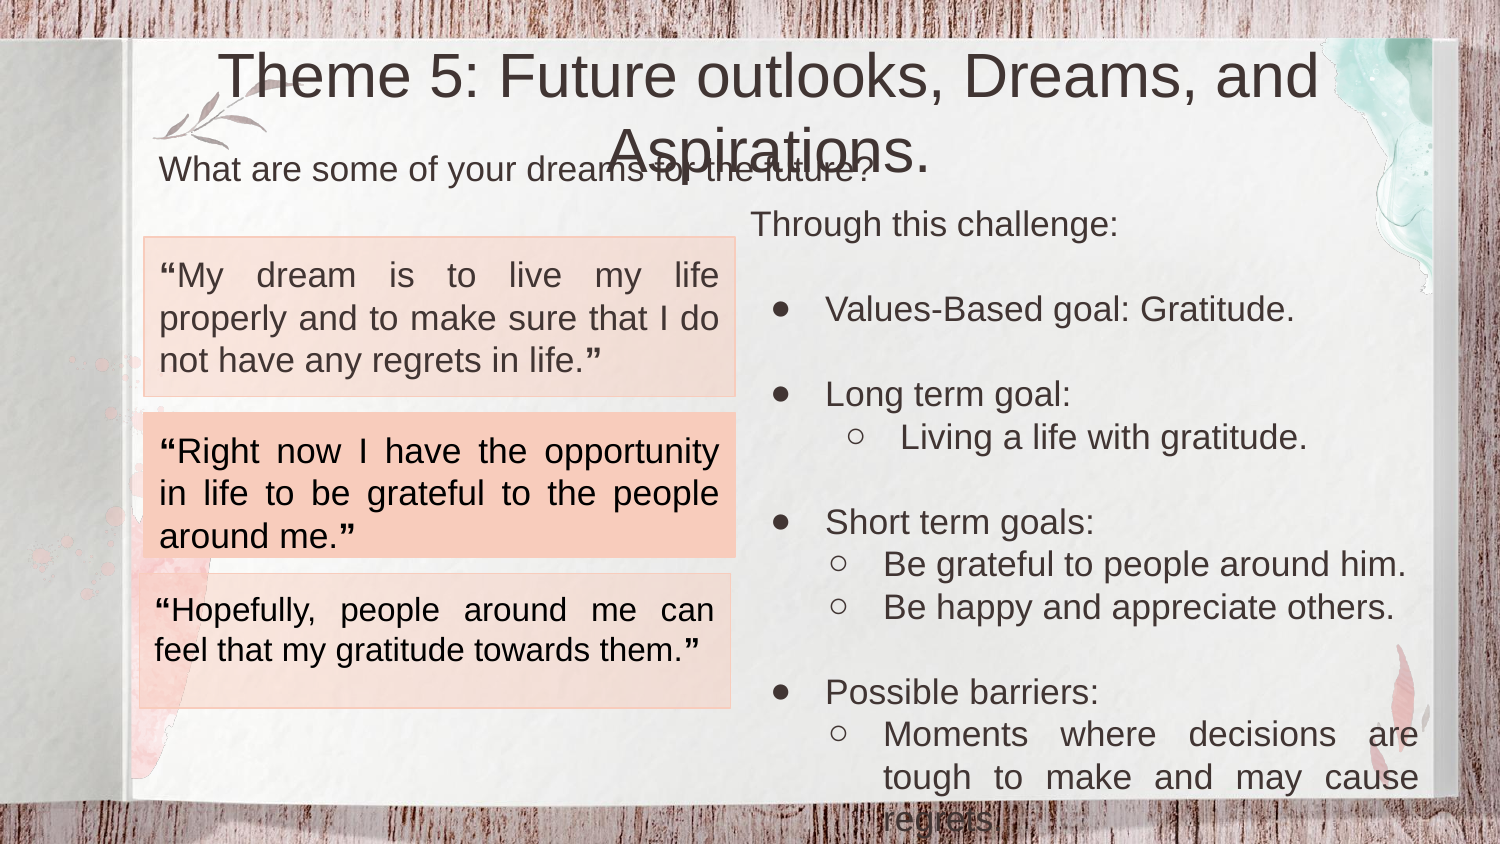

# Theme 5: Future outlooks, Dreams, and Aspirations.
What are some of your dreams for the future?
Through this challenge:

Values-Based goal: Gratitude.

Long term goal:
Living a life with gratitude.

Short term goals:
Be grateful to people around him.
Be happy and appreciate others.

Possible barriers:
Moments where decisions are tough to make and may cause regrets.

“My dream is to live my life properly and to make sure that I do not have any regrets in life.”
“Right now I have the opportunity in life to be grateful to the people around me.”
“Hopefully, people around me can feel that my gratitude towards them.”